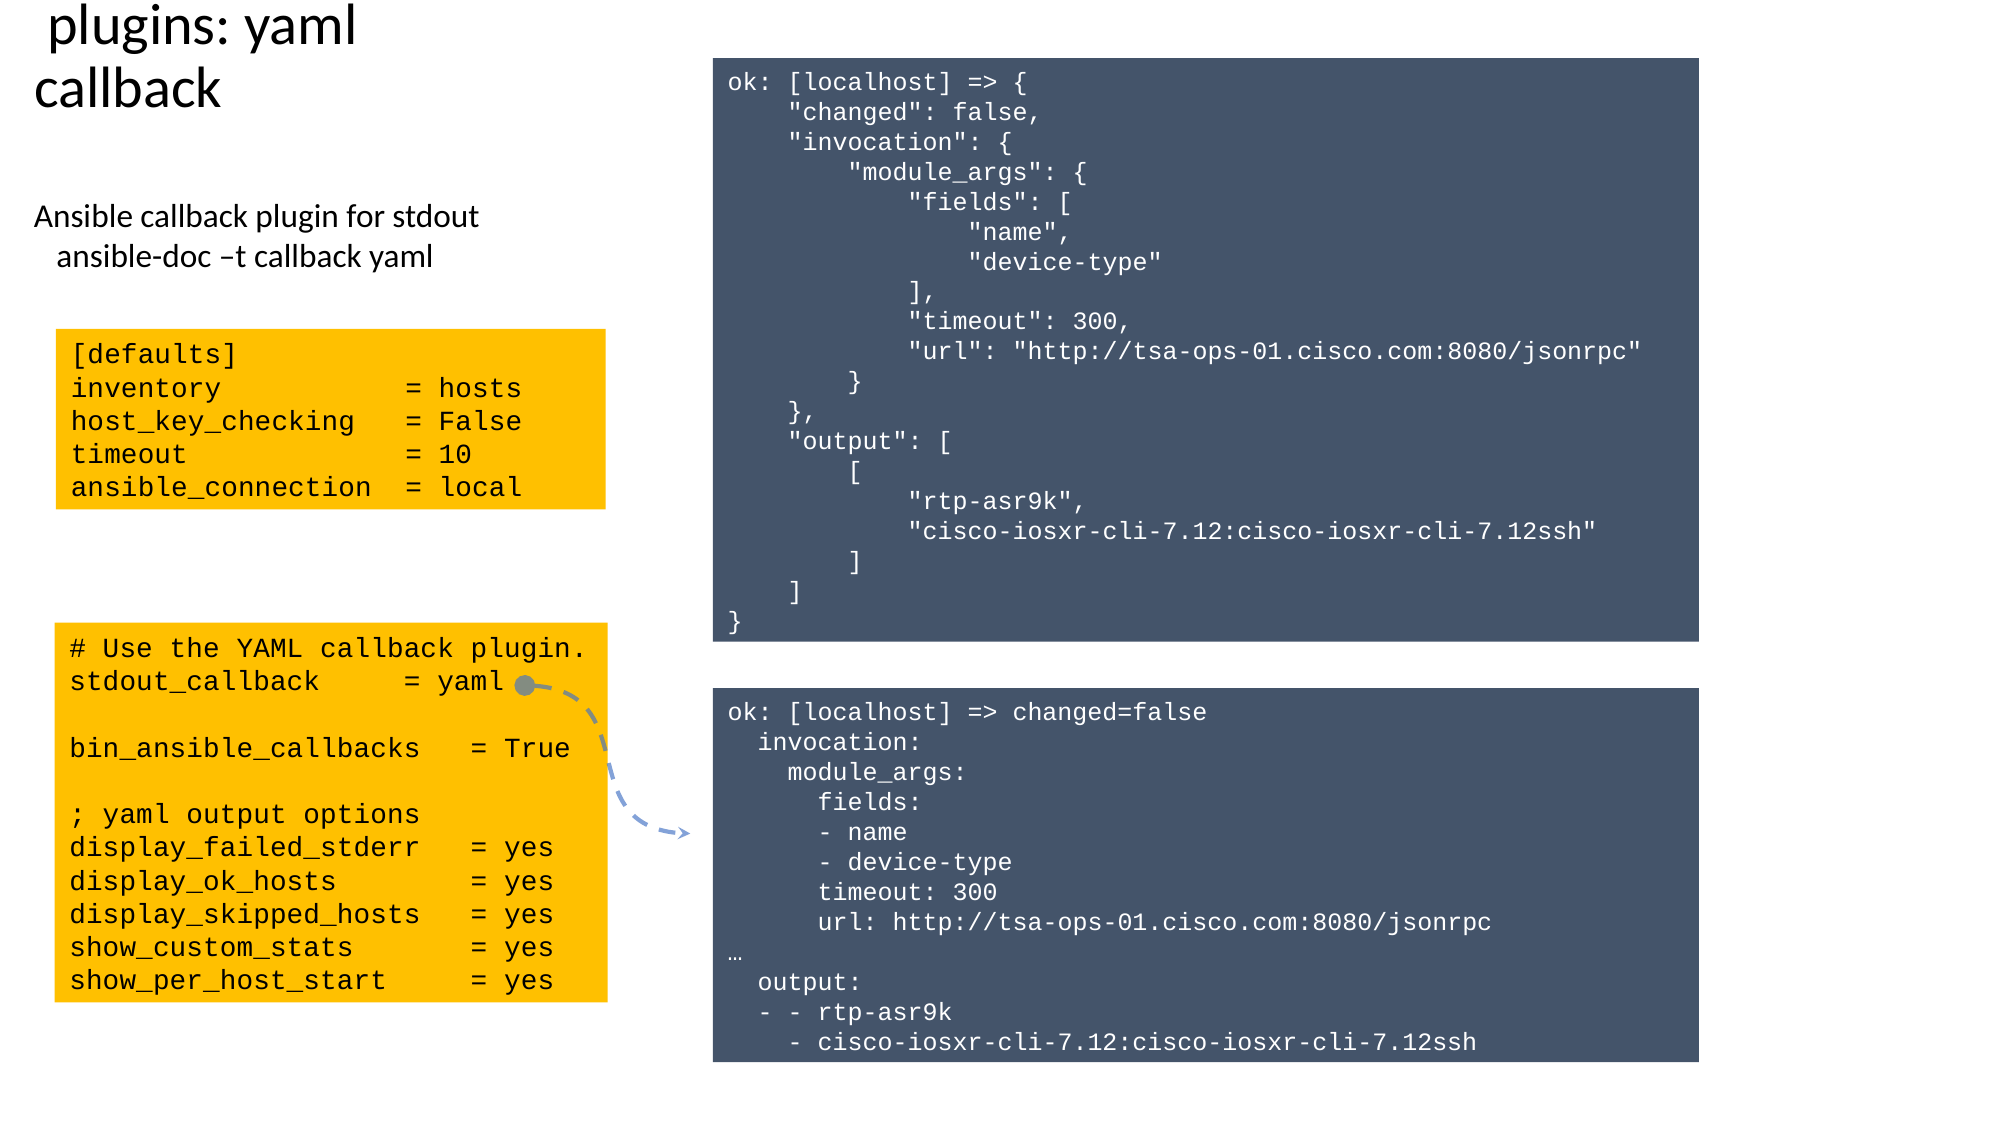

# plugins: yaml callback
ok: [localhost] => {
    "changed": false,
    "invocation": {
        "module_args": {
            "fields": [
                "name",
                "device-type"
            ],
            "timeout": 300,
            "url": "http://tsa-ops-01.cisco.com:8080/jsonrpc"
        }
    },
    "output": [
        [
            "rtp-asr9k",
            "cisco-iosxr-cli-7.12:cisco-iosxr-cli-7.12ssh"
        ]
    ]
}

Ansible callback plugin for stdout
   ansible-doc –t callback yaml
[defaults]
inventory           = hosts
host_key_checking   = False
timeout             = 10
ansible_connection  = local
# Use the YAML callback plugin.
stdout_callback     = yaml

bin_ansible_callbacks   = True

; yaml output options
display_failed_stderr   = yes
display_ok_hosts        = yes
display_skipped_hosts   = yes
show_custom_stats       = yes
show_per_host_start     = yes
ok: [localhost] => changed=false
  invocation:
    module_args:
      fields:
      - name
      - device-type
      timeout: 300
      url: http://tsa-ops-01.cisco.com:8080/jsonrpc
…
  output:
  - - rtp-asr9k
    - cisco-iosxr-cli-7.12:cisco-iosxr-cli-7.12ssh